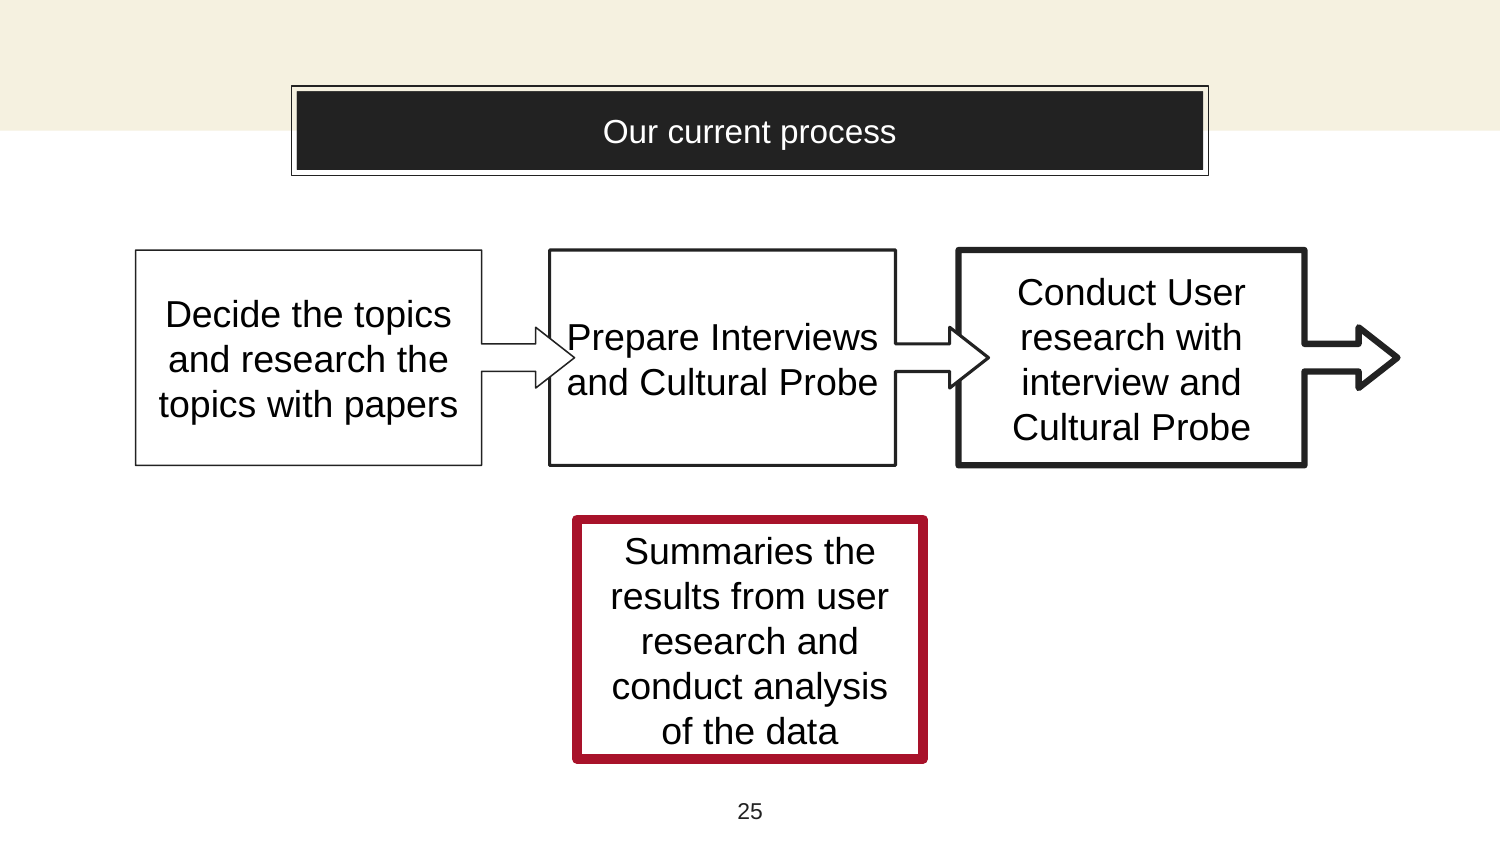

Our process is easy
# Our current process
Decide the topics and research the topics with papers
Prepare Interviews and Cultural Probe
Conduct User research with interview and Cultural Probe
Summaries the results from user research and conduct analysis of the data
25